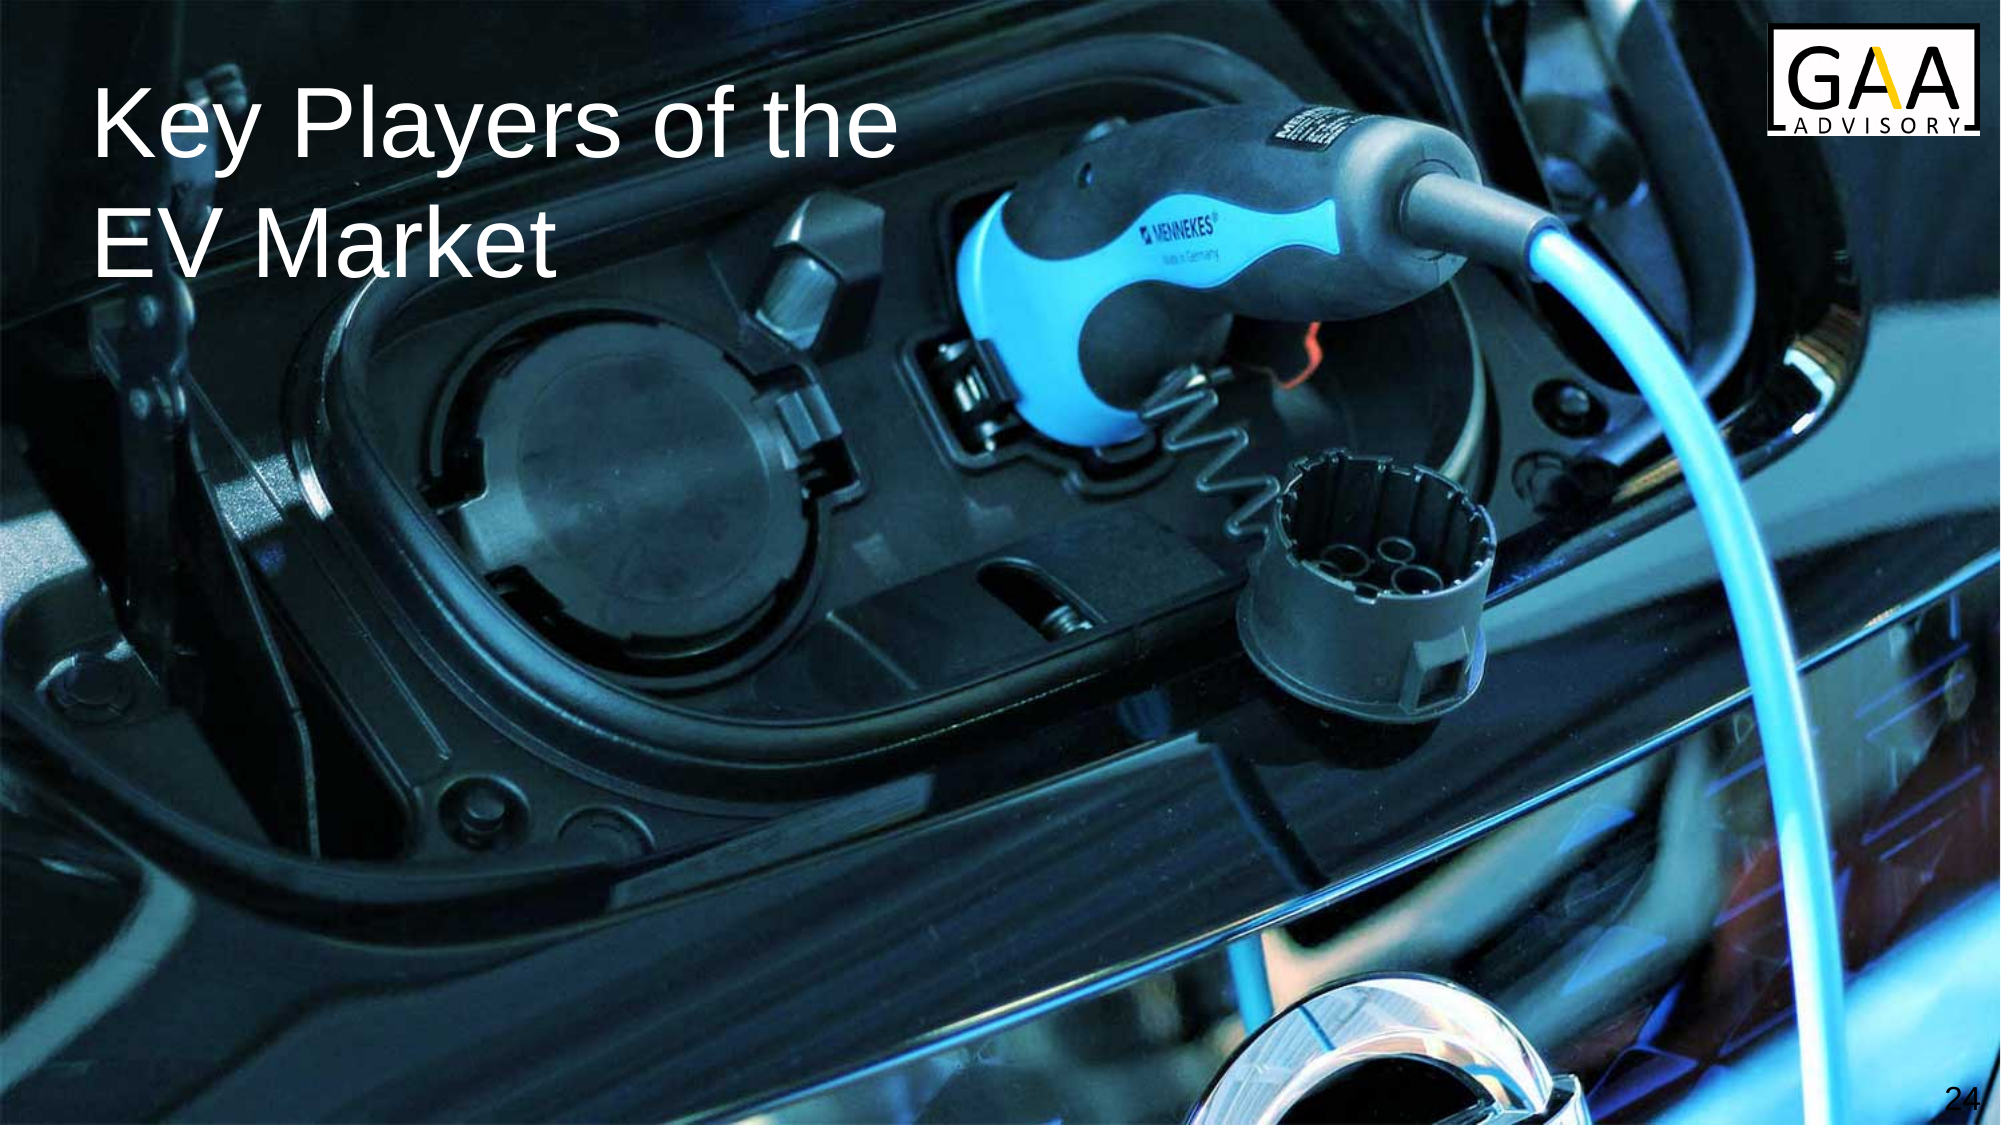

Key Players of the EV Market
24